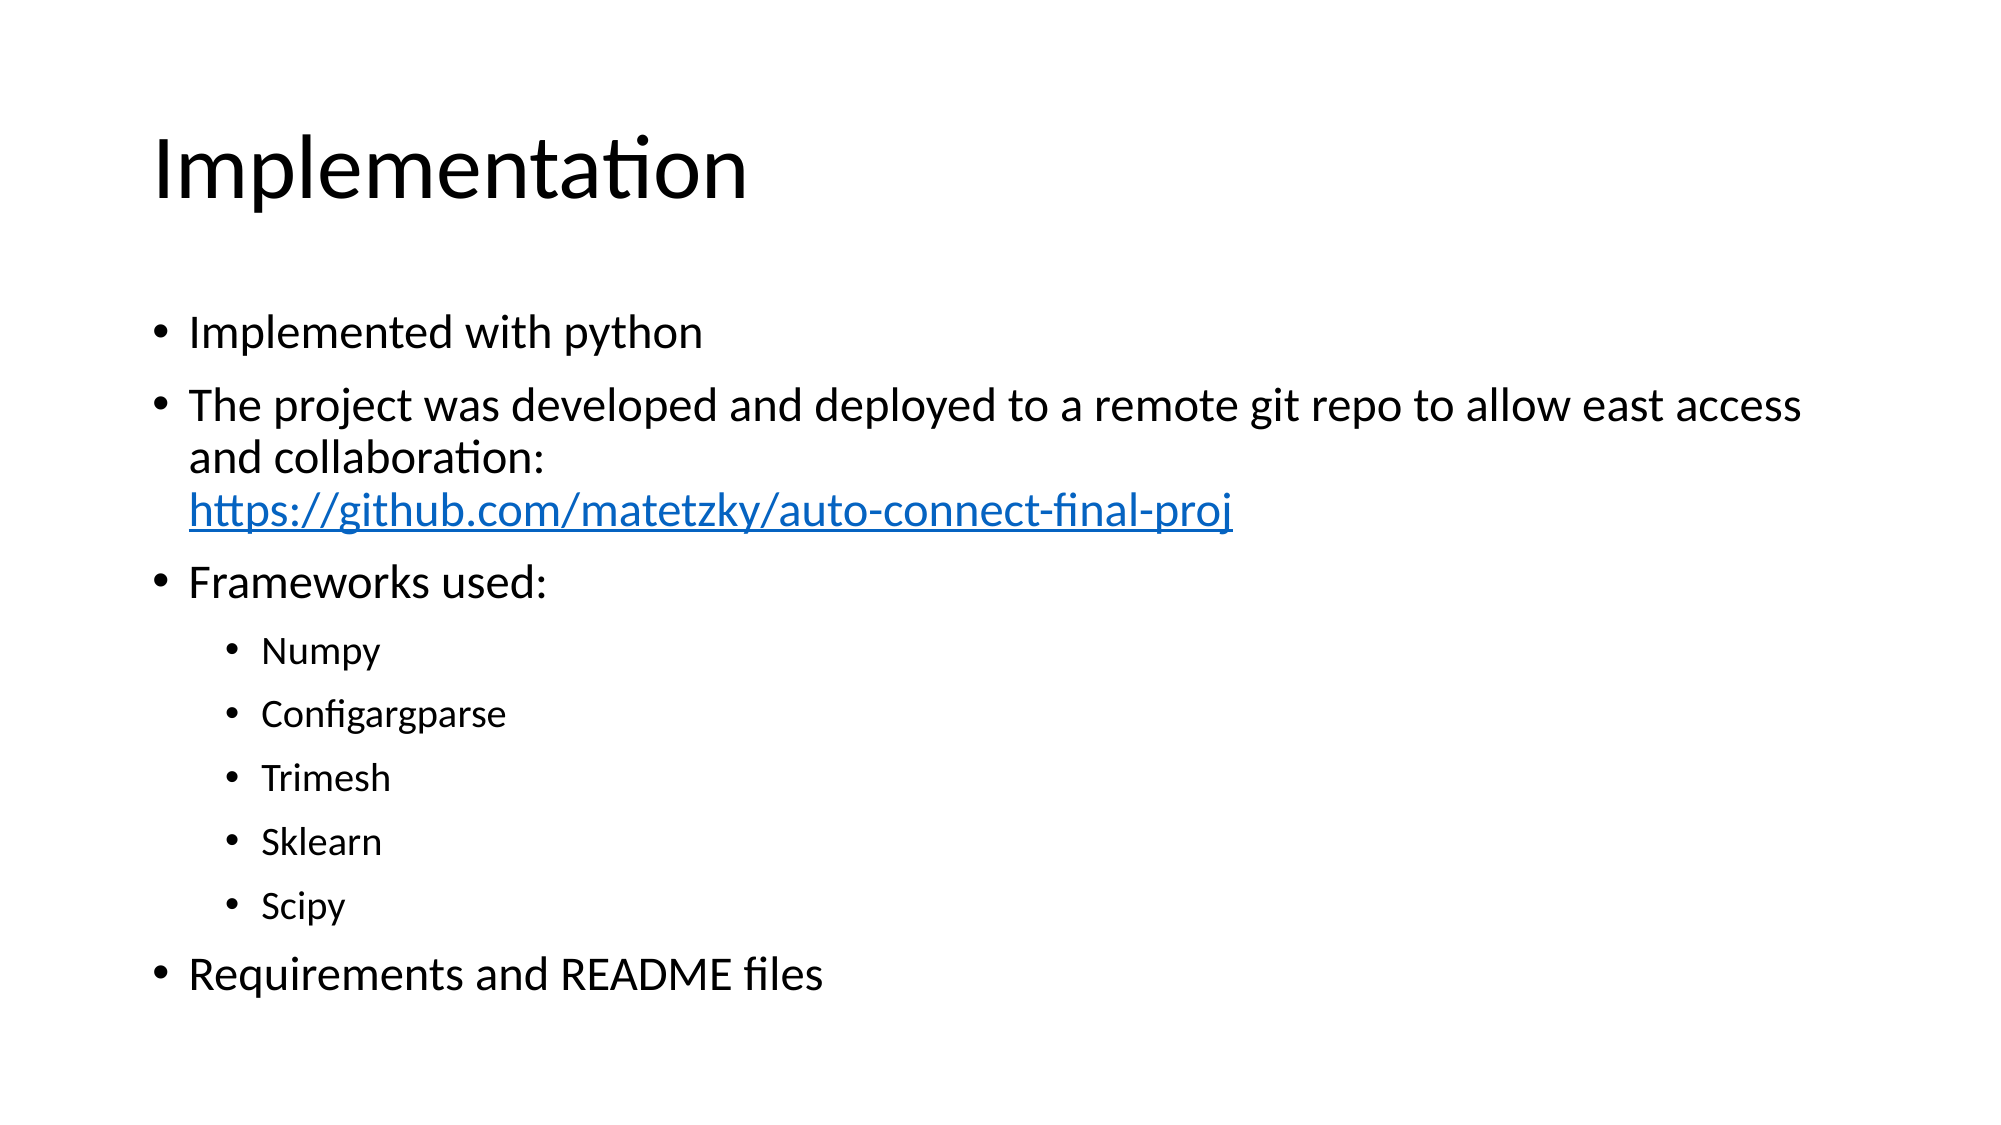

# Implementation
Implemented with python
The project was developed and deployed to a remote git repo to allow east access and collaboration:
https://github.com/matetzky/auto-connect-final-proj
Frameworks used:
Numpy
Configargparse
Trimesh
Sklearn
Scipy
Requirements and README files